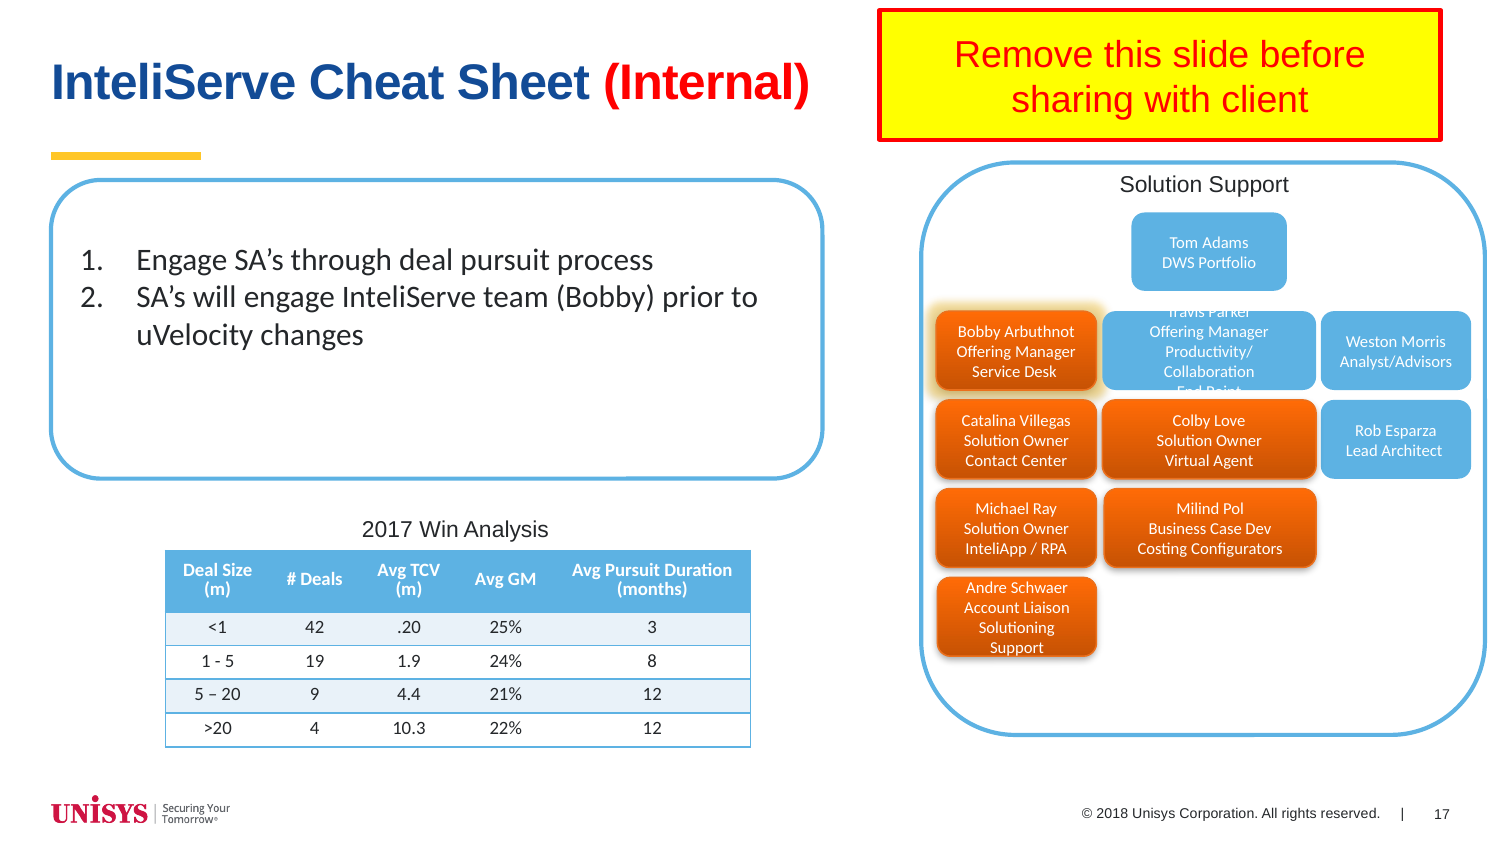

Remove this slide before sharing with client
# InteliServe Cheat Sheet (Internal)

Solution Support

Engage SA’s through deal pursuit process
SA’s will engage InteliServe team (Bobby) prior to uVelocity changes
1
Tom Adams
DWS Portfolio
Bobby Arbuthnot
Offering Manager
Service Desk
Travis Parker
Offering Manager
Productivity/Collaboration
End Point
Weston Morris
Analyst/Advisors
Rob Esparza
Lead Architect
Catalina Villegas
Solution Owner
Contact Center
Colby Love
Solution Owner
Virtual Agent
Michael Ray
Solution Owner
InteliApp / RPA
Milind Pol
Business Case Dev
Costing Configurators
2017 Win Analysis
| Deal Size (m) | # Deals | Avg TCV (m) | Avg GM | Avg Pursuit Duration (months) |
| --- | --- | --- | --- | --- |
| <1 | 42 | .20 | 25% | 3 |
| 1 - 5 | 19 | 1.9 | 24% | 8 |
| 5 – 20 | 9 | 4.4 | 21% | 12 |
| >20 | 4 | 10.3 | 22% | 12 |
Andre Schwaer
Account Liaison
Solutioning Support